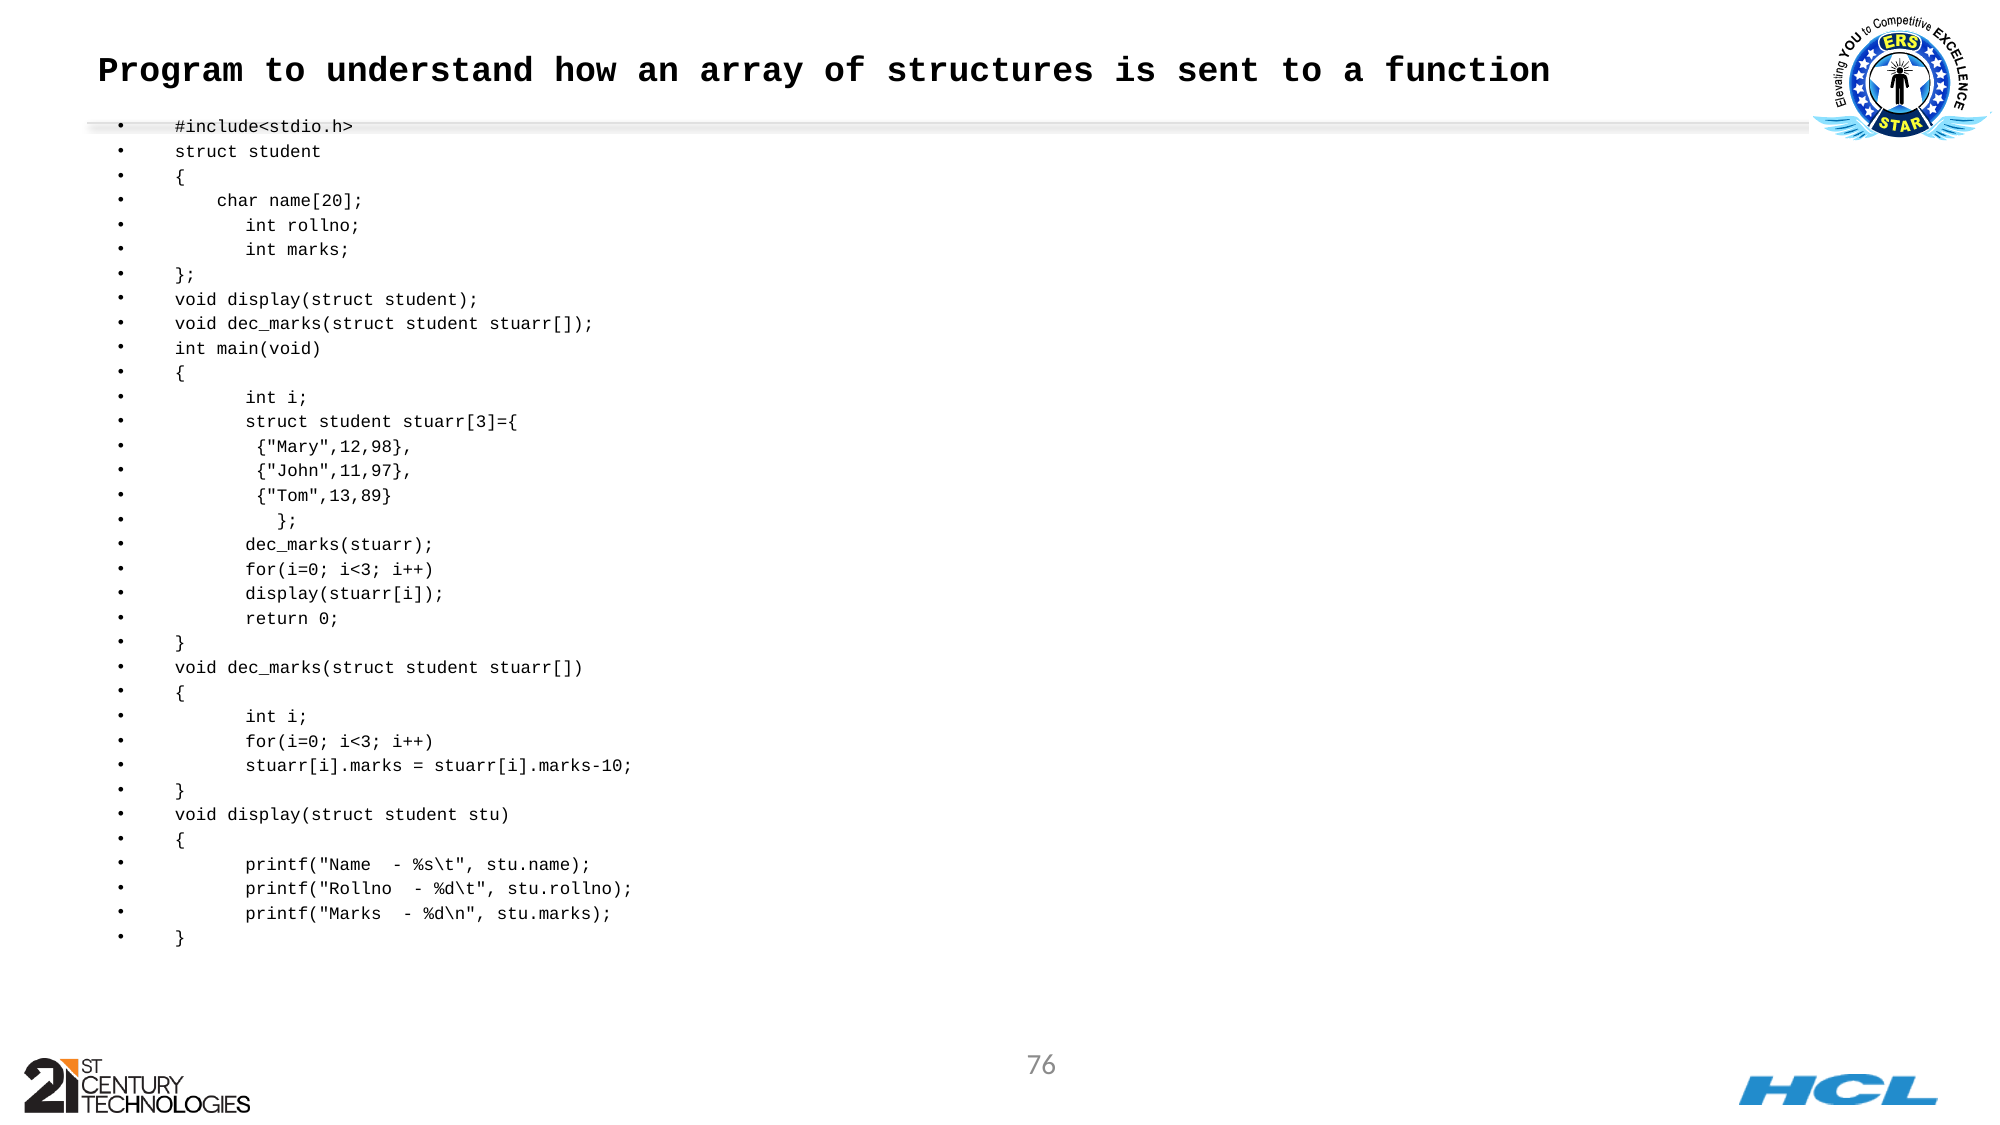

# Program to understand how an array of structures is sent to a function
#include<stdio.h>
struct student
{
    char name[20];
	int rollno;
	int marks;
};
void display(struct student);
void dec_marks(struct student stuarr[]);
int main(void)
{
	int i;
	struct student stuarr[3]={
								 {"Mary",12,98},
								 {"John",11,97},
								 {"Tom",13,89}
							   };
	dec_marks(stuarr);
	for(i=0; i<3; i++)
		display(stuarr[i]);
	return 0;
}
void dec_marks(struct student stuarr[])
{
	int i;
	for(i=0; i<3; i++)
		stuarr[i].marks = stuarr[i].marks-10;
}
void display(struct student stu)
{
	printf("Name  - %s\t", stu.name);
	printf("Rollno  - %d\t", stu.rollno);
	printf("Marks  - %d\n", stu.marks);
}

76